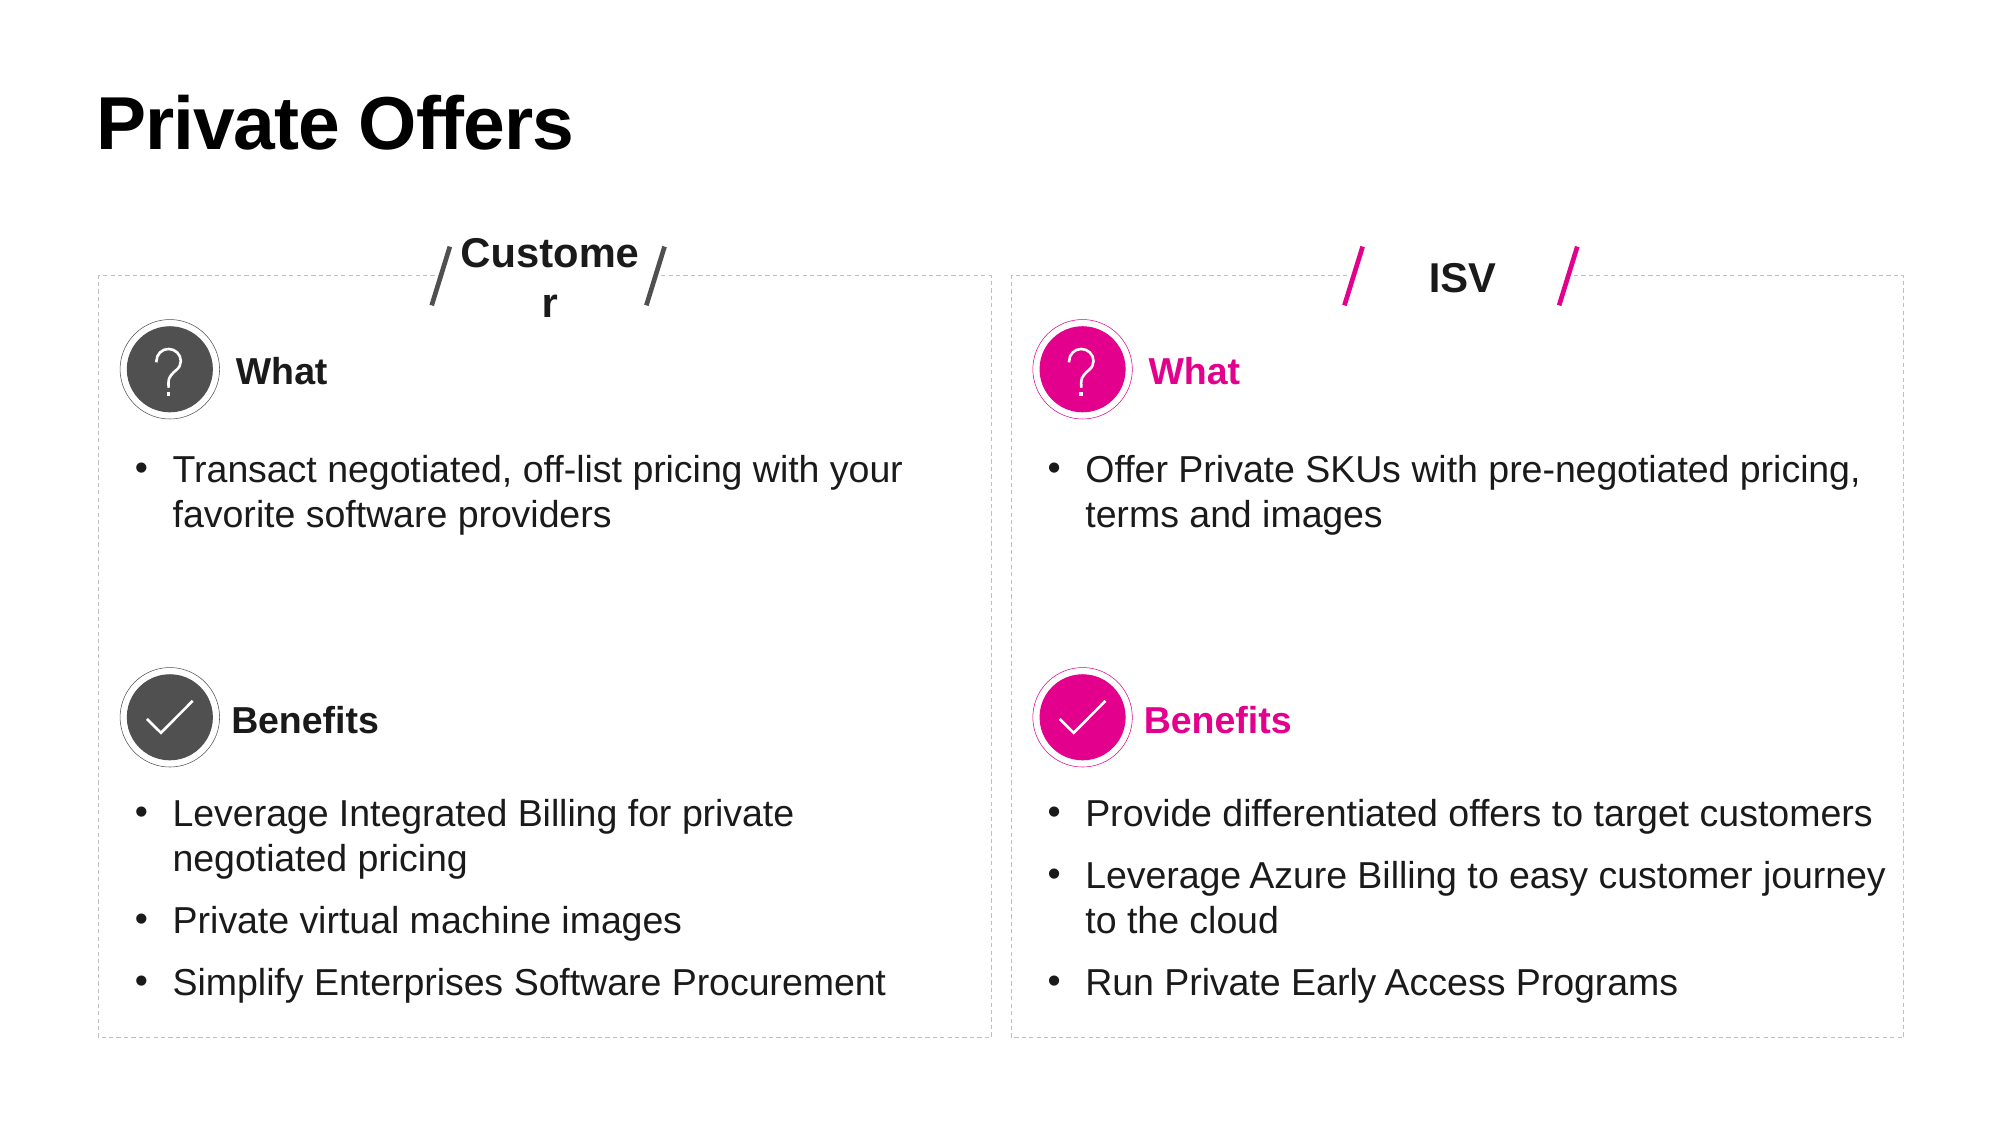

# Private Offers
Customer
ISV

What
What

Transact negotiated, off-list pricing with your favorite software providers
Offer Private SKUs with pre-negotiated pricing, terms and images

Benefits
Benefits

Leverage Integrated Billing for private negotiated pricing
Private virtual machine images
Simplify Enterprises Software Procurement
Provide differentiated offers to target customers
Leverage Azure Billing to easy customer journey to the cloud
Run Private Early Access Programs